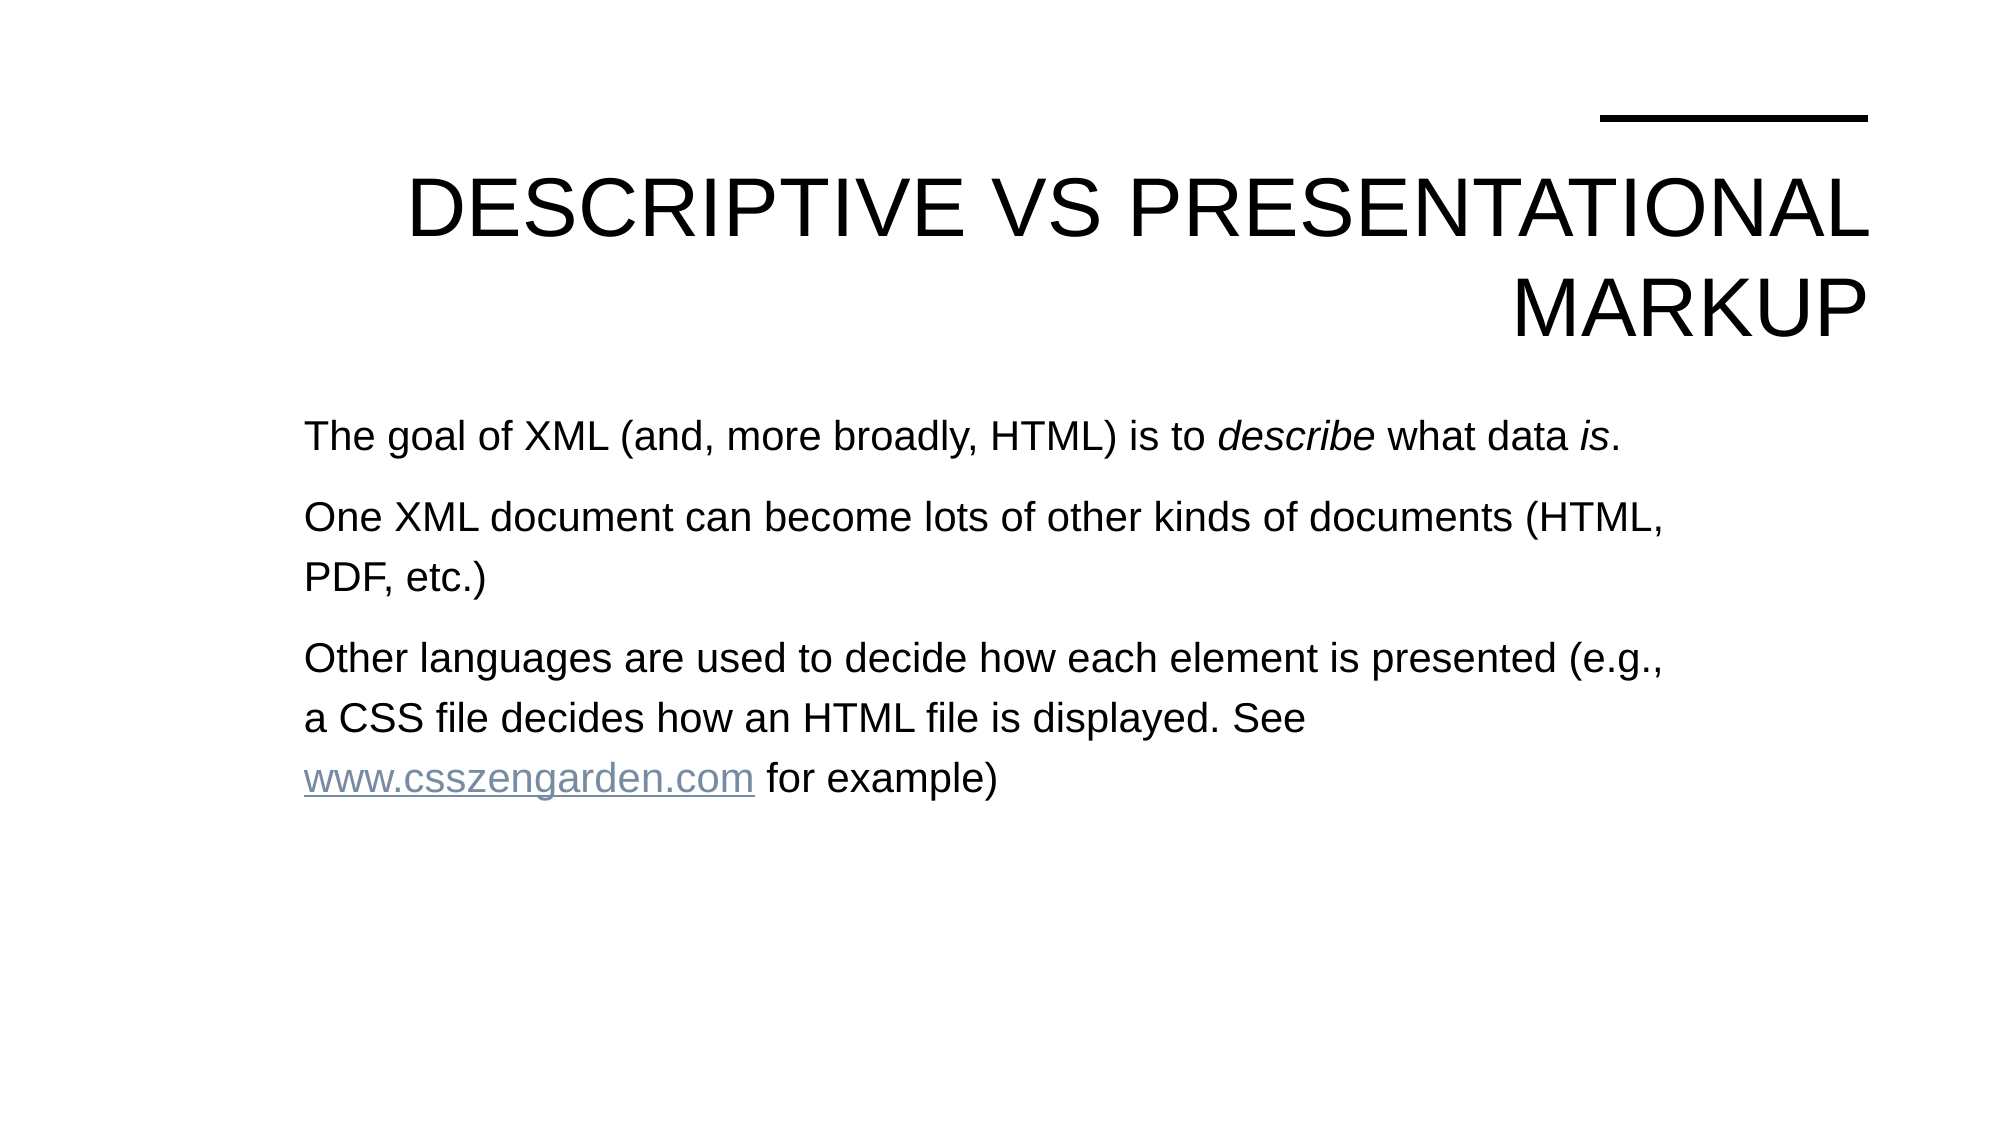

# Descriptive vs Presentational Markup
The goal of XML (and, more broadly, HTML) is to describe what data is.
One XML document can become lots of other kinds of documents (HTML, PDF, etc.)
Other languages are used to decide how each element is presented (e.g., a CSS file decides how an HTML file is displayed. See www.csszengarden.com for example)